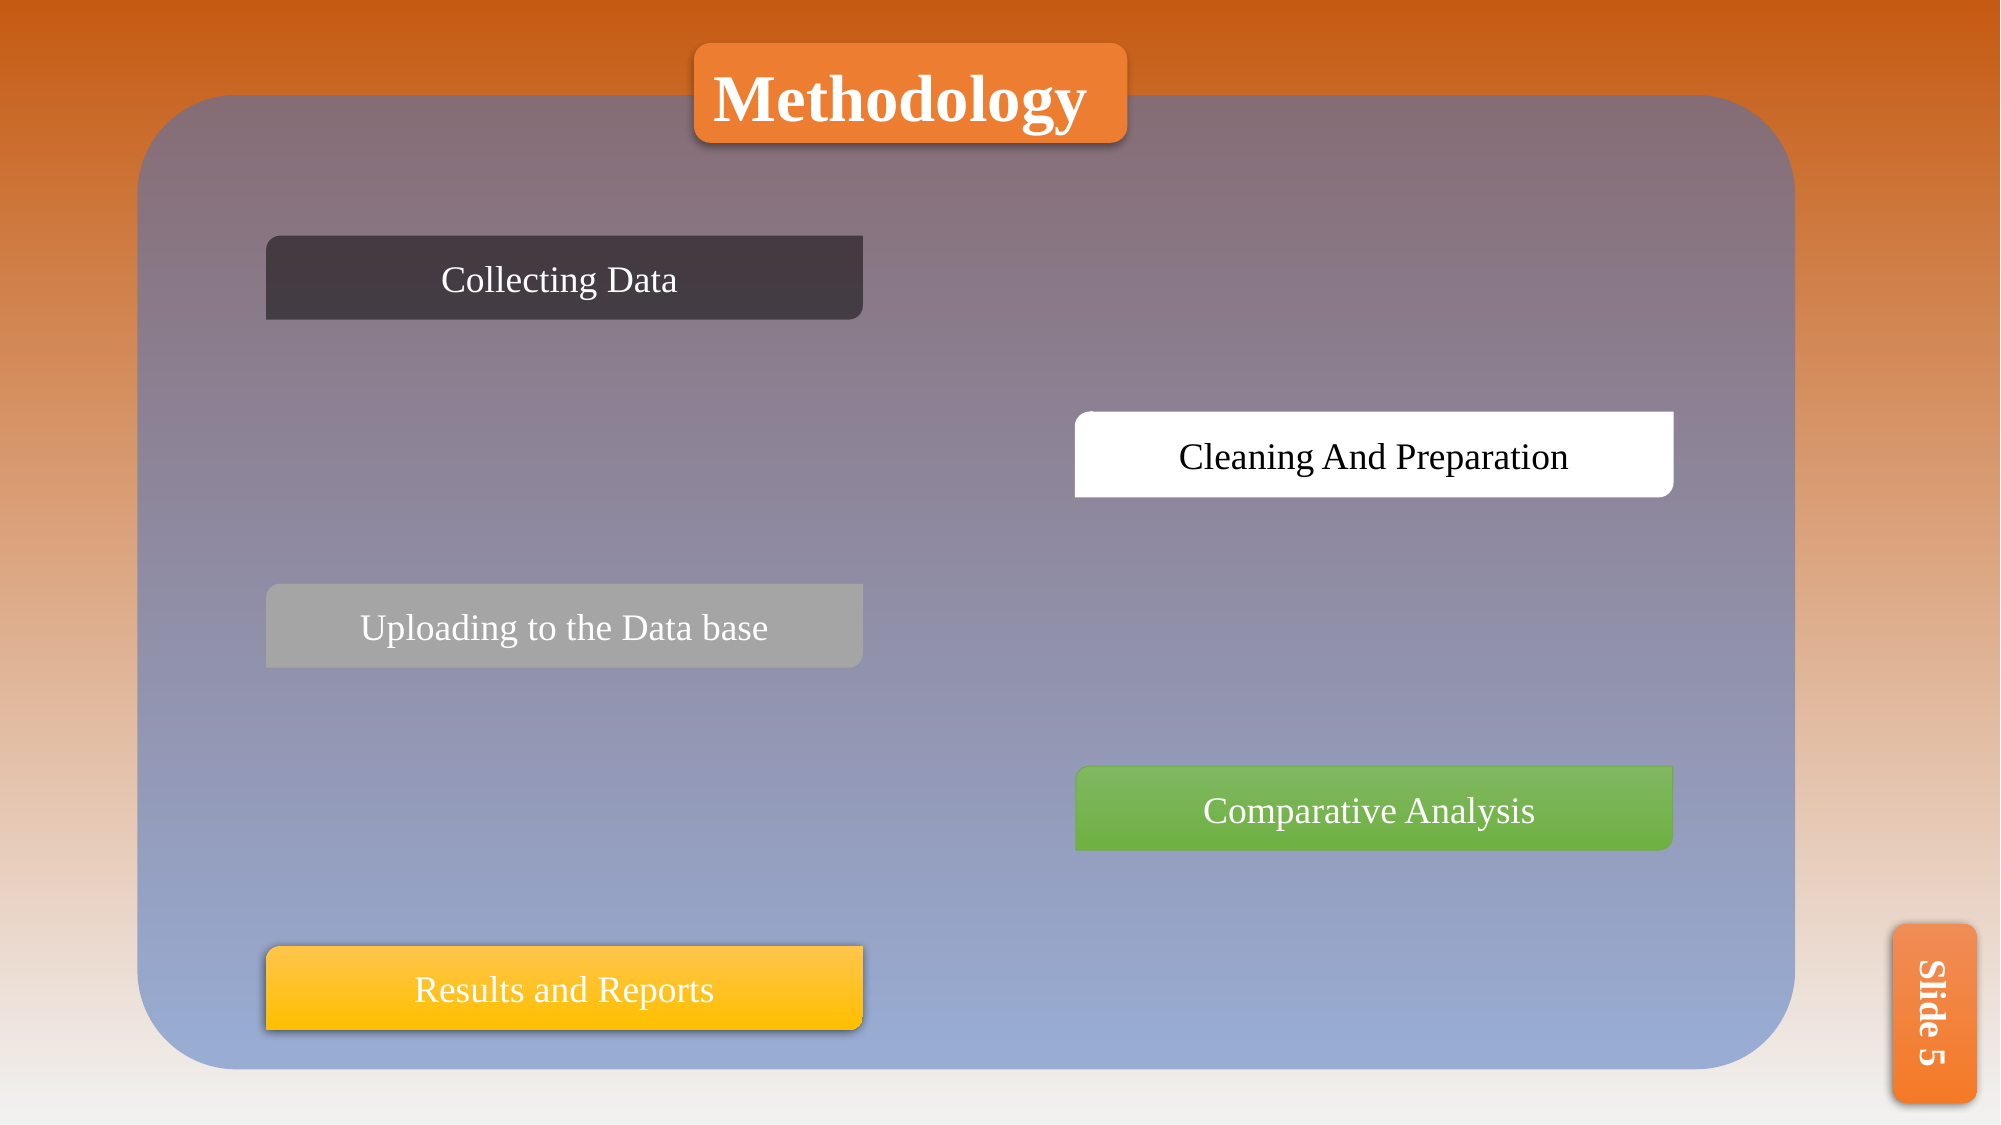

Methodology

Collecting Data
Cleaning And Preparation
Uploading to the Data base
Comparative Analysis
Slide 5
Results and Reports